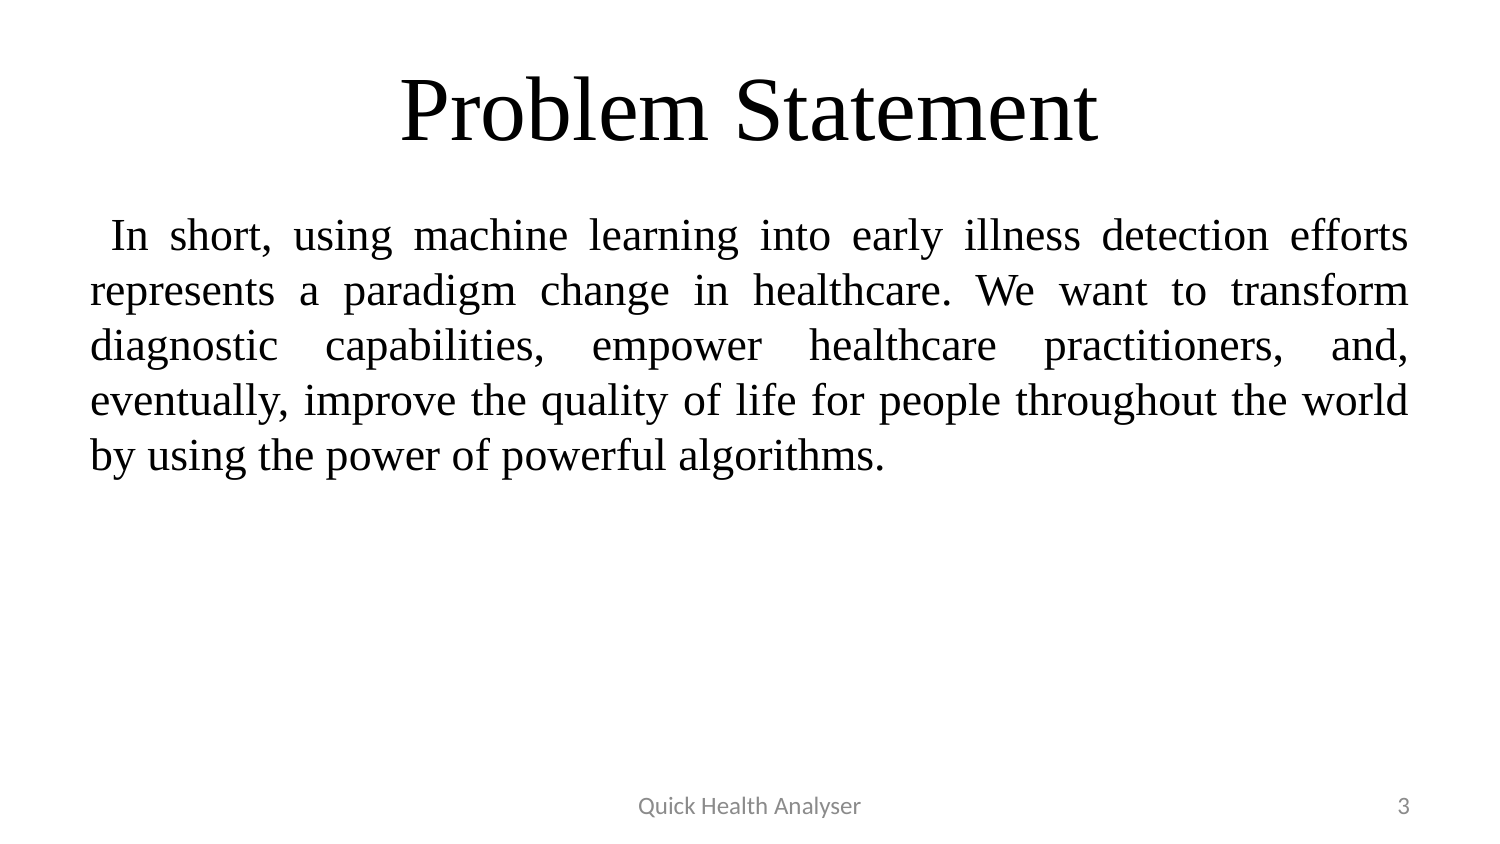

# Problem Statement
 In short, using machine learning into early illness detection efforts represents a paradigm change in healthcare. We want to transform diagnostic capabilities, empower healthcare practitioners, and, eventually, improve the quality of life for people throughout the world by using the power of powerful algorithms.
Quick Health Analyser
3